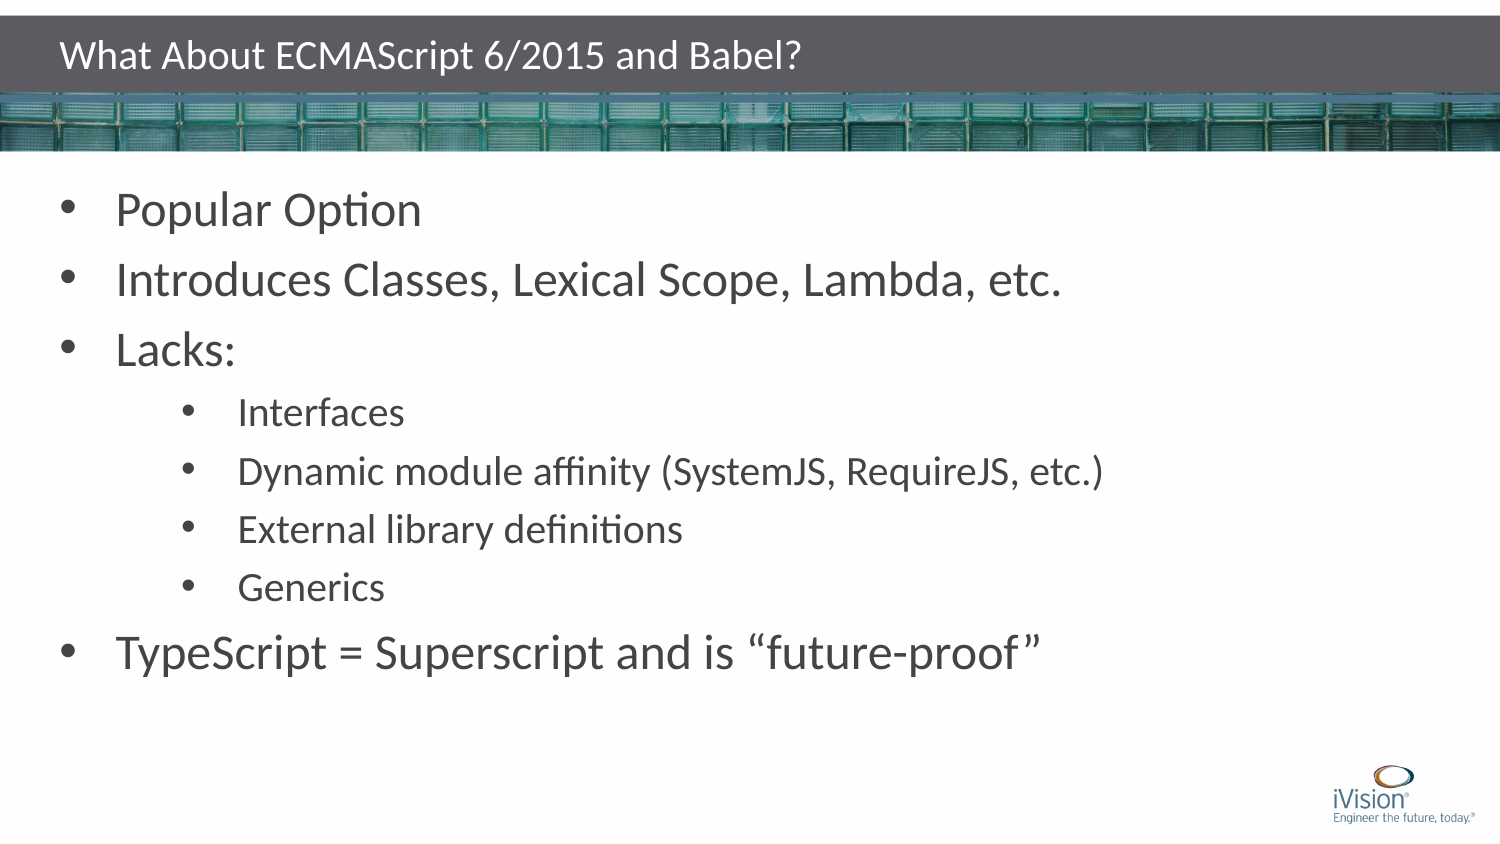

What About ECMAScript 6/2015 and Babel?
Popular Option
Introduces Classes, Lexical Scope, Lambda, etc.
Lacks:
Interfaces
Dynamic module affinity (SystemJS, RequireJS, etc.)
External library definitions
Generics
TypeScript = Superscript and is “future-proof”